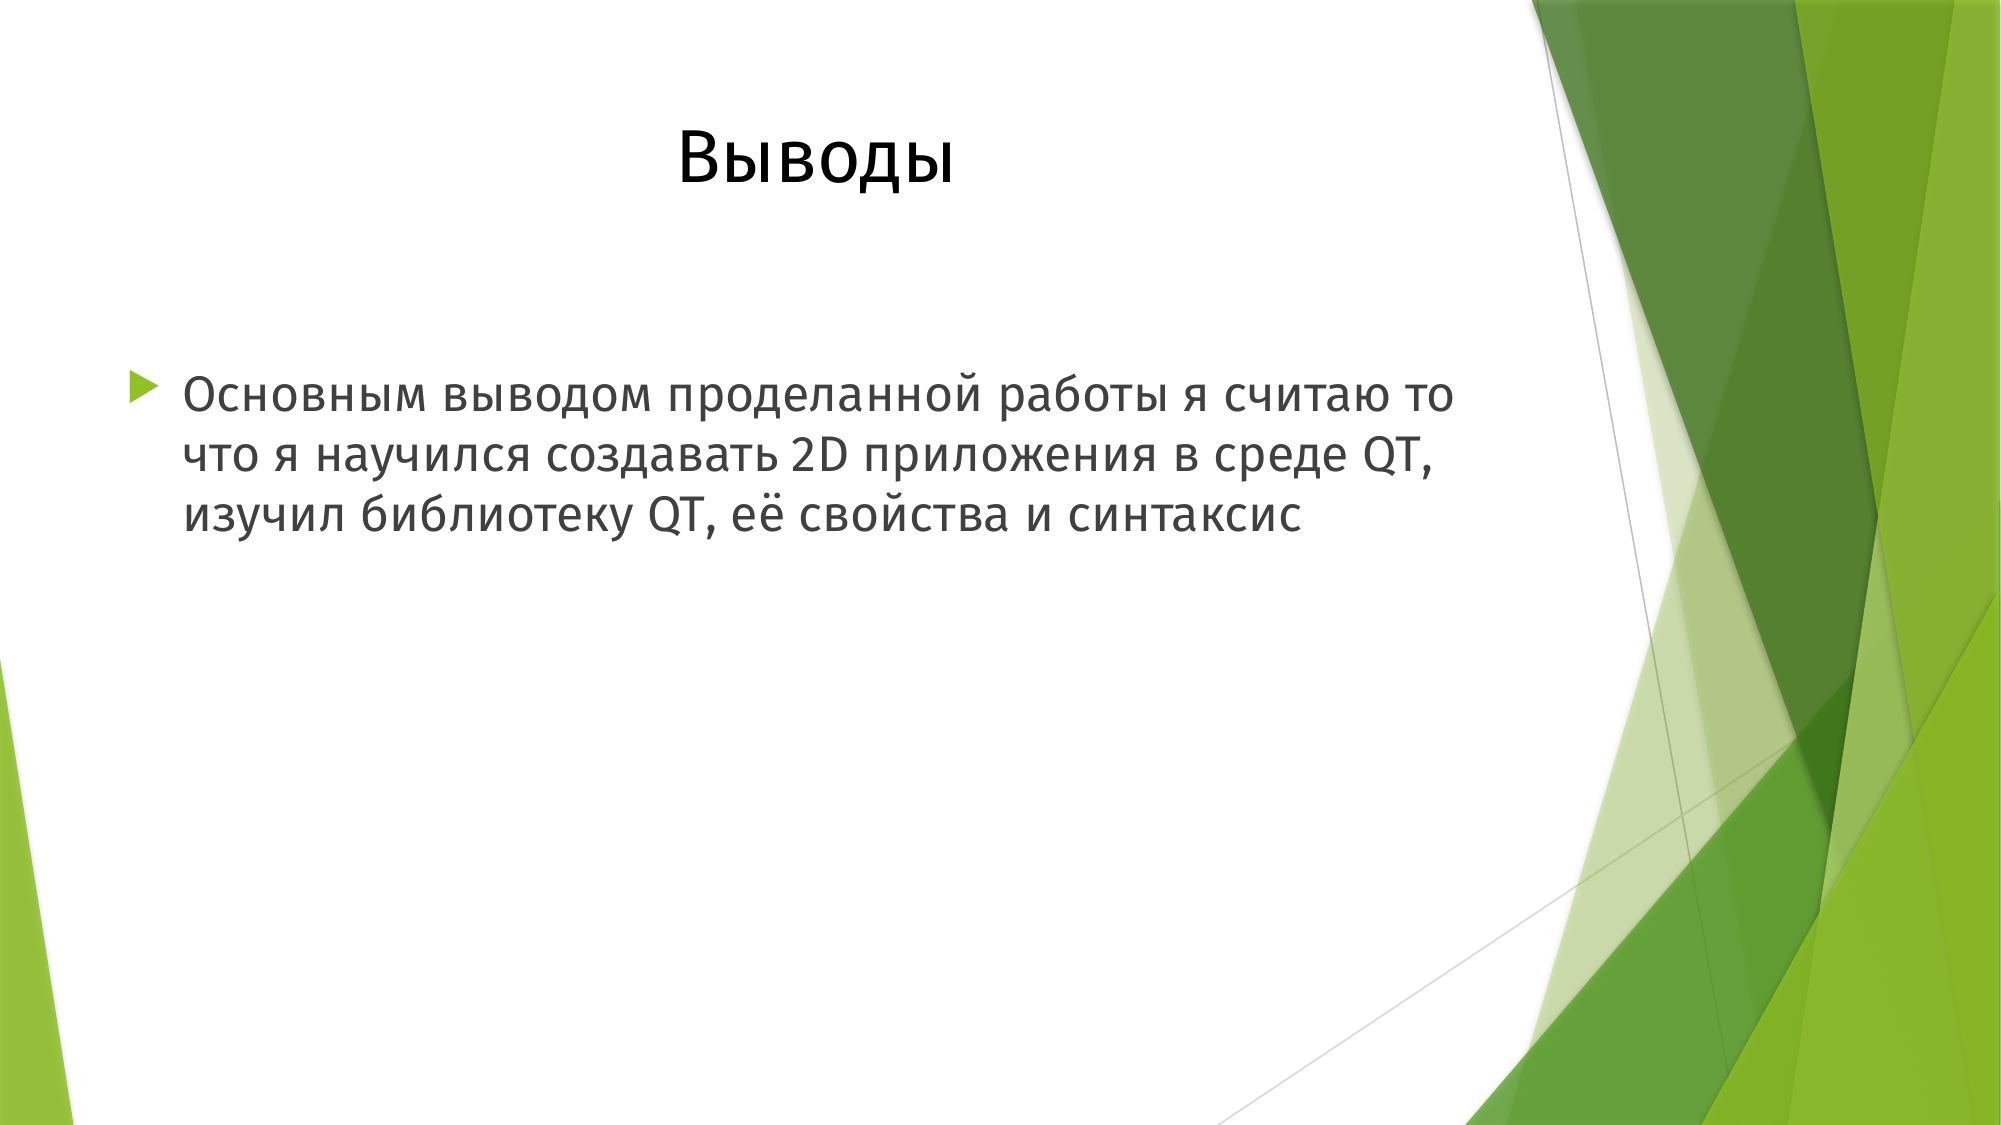

# Выводы
Основным выводом проделанной работы я считаю то что я научился создавать 2D приложения в среде QT, изучил библиотеку QT, её свойства и синтаксис